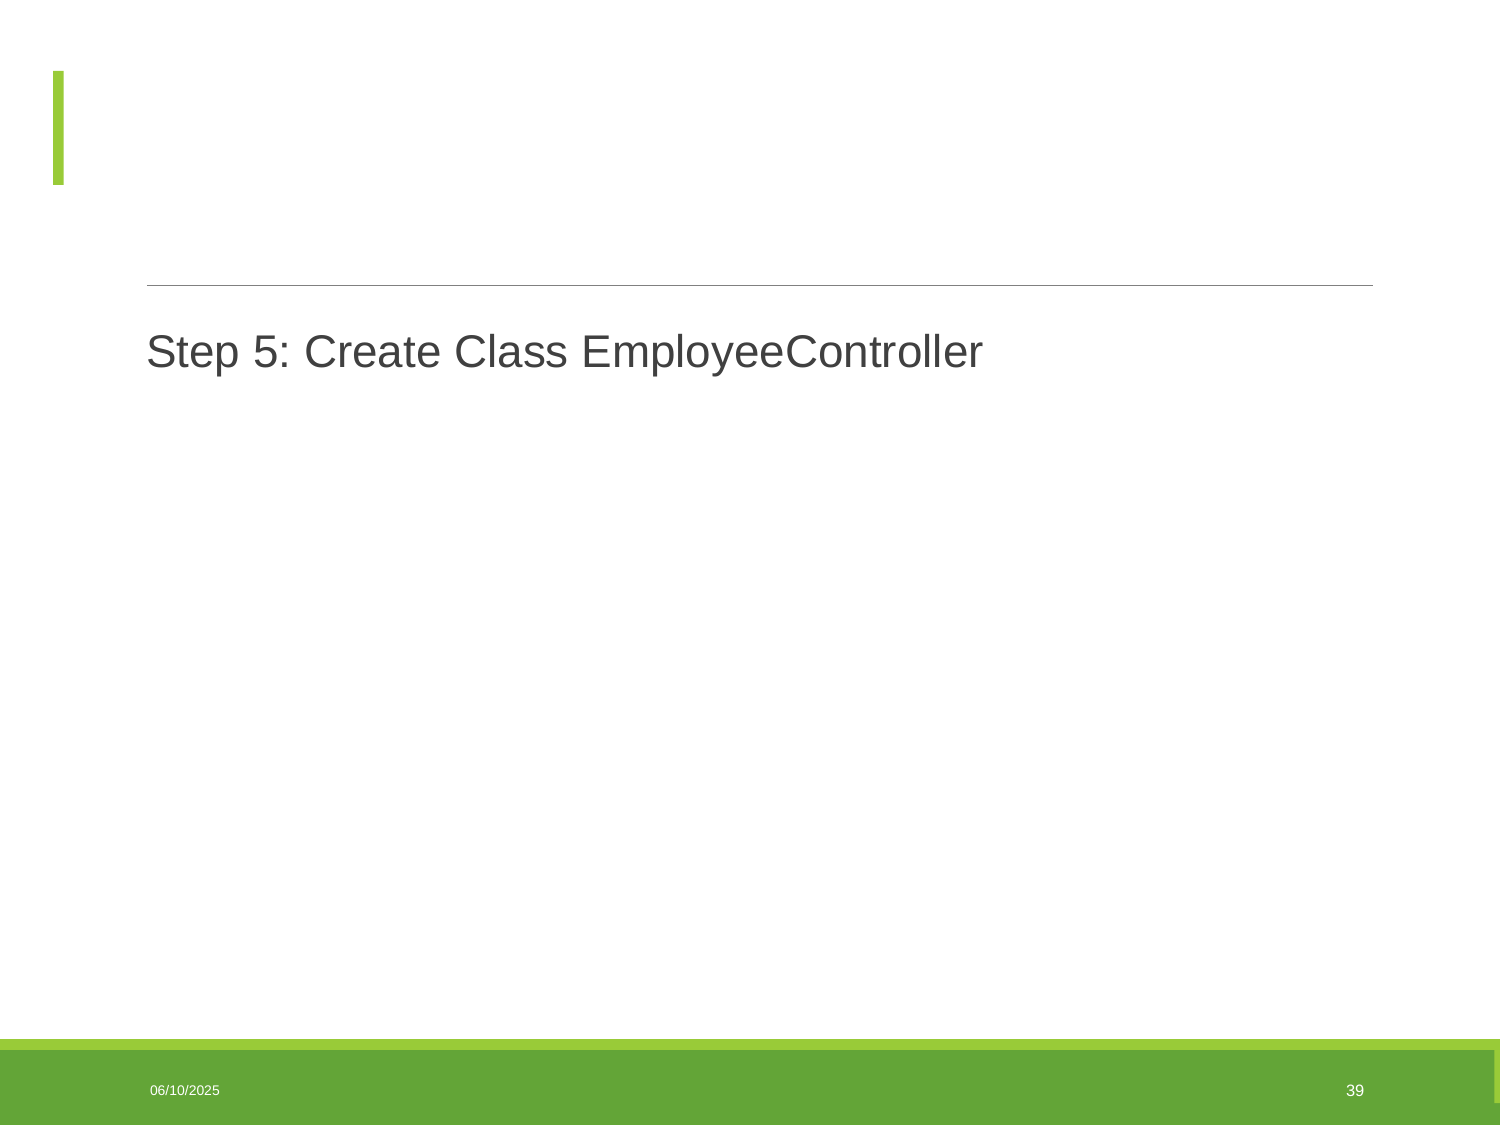

#
Step 5: Create Class EmployeeController

06/10/2025
39